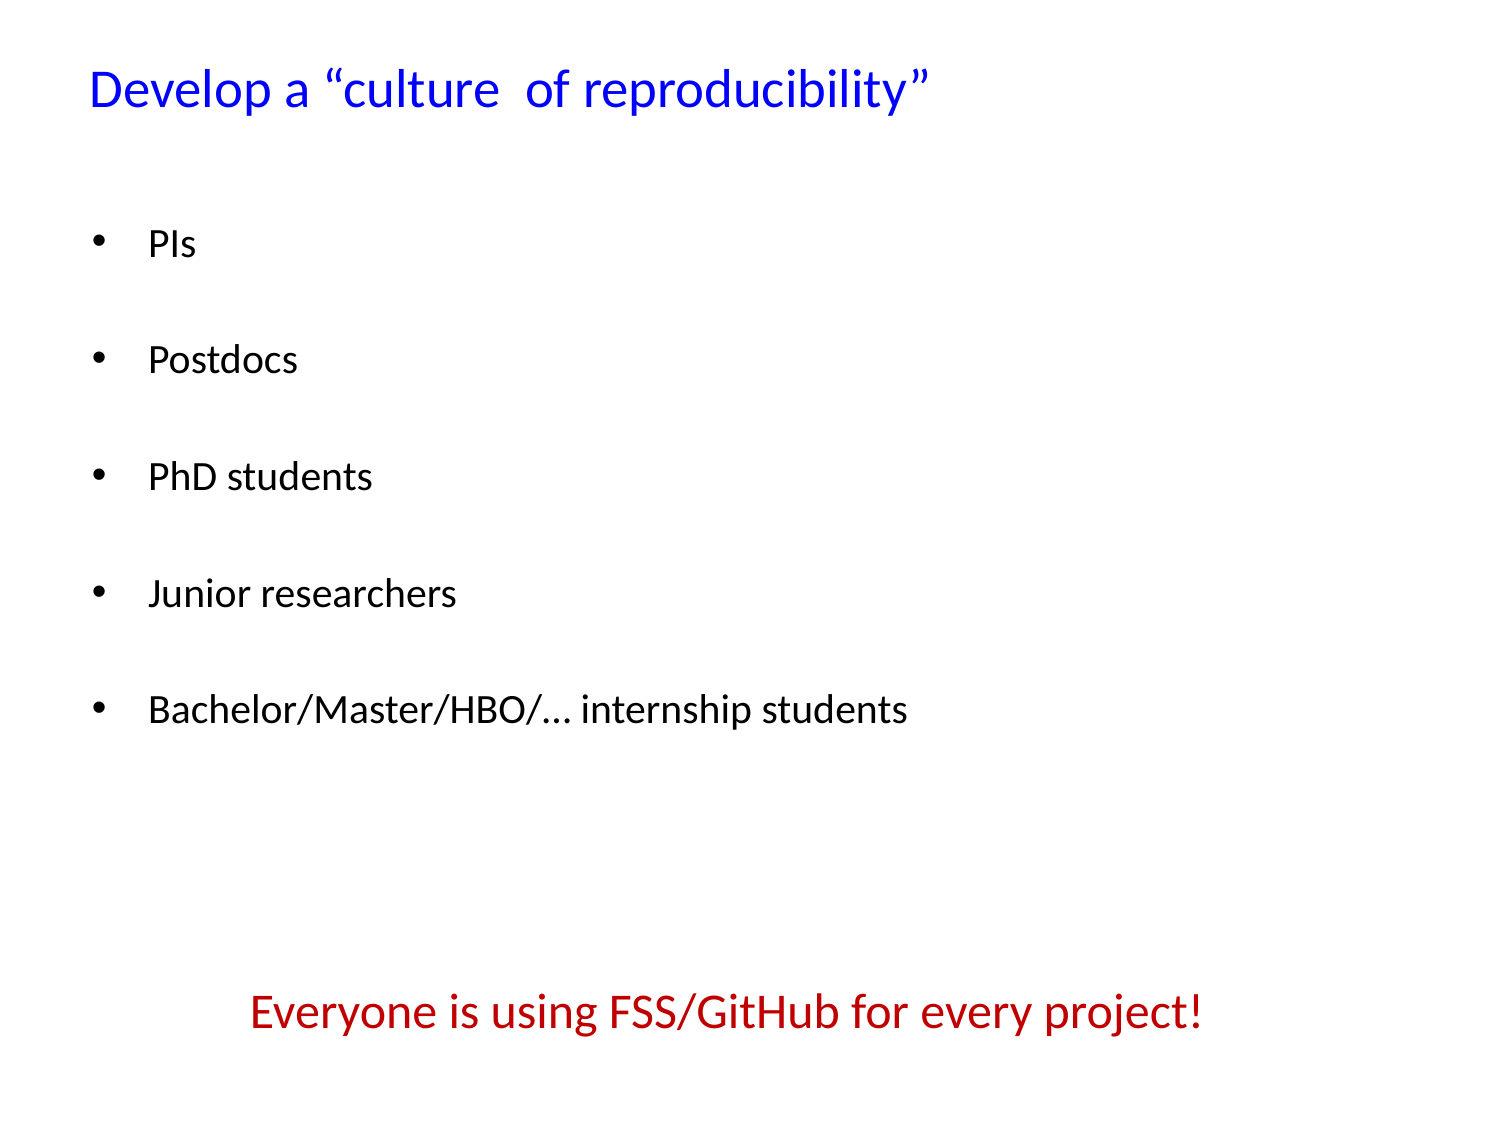

# Develop a “culture  of reproducibility”
PIs

Postdocs

PhD students

Junior researchers

Bachelor/Master/HBO/… internship students
Everyone is using FSS/GitHub for every project!